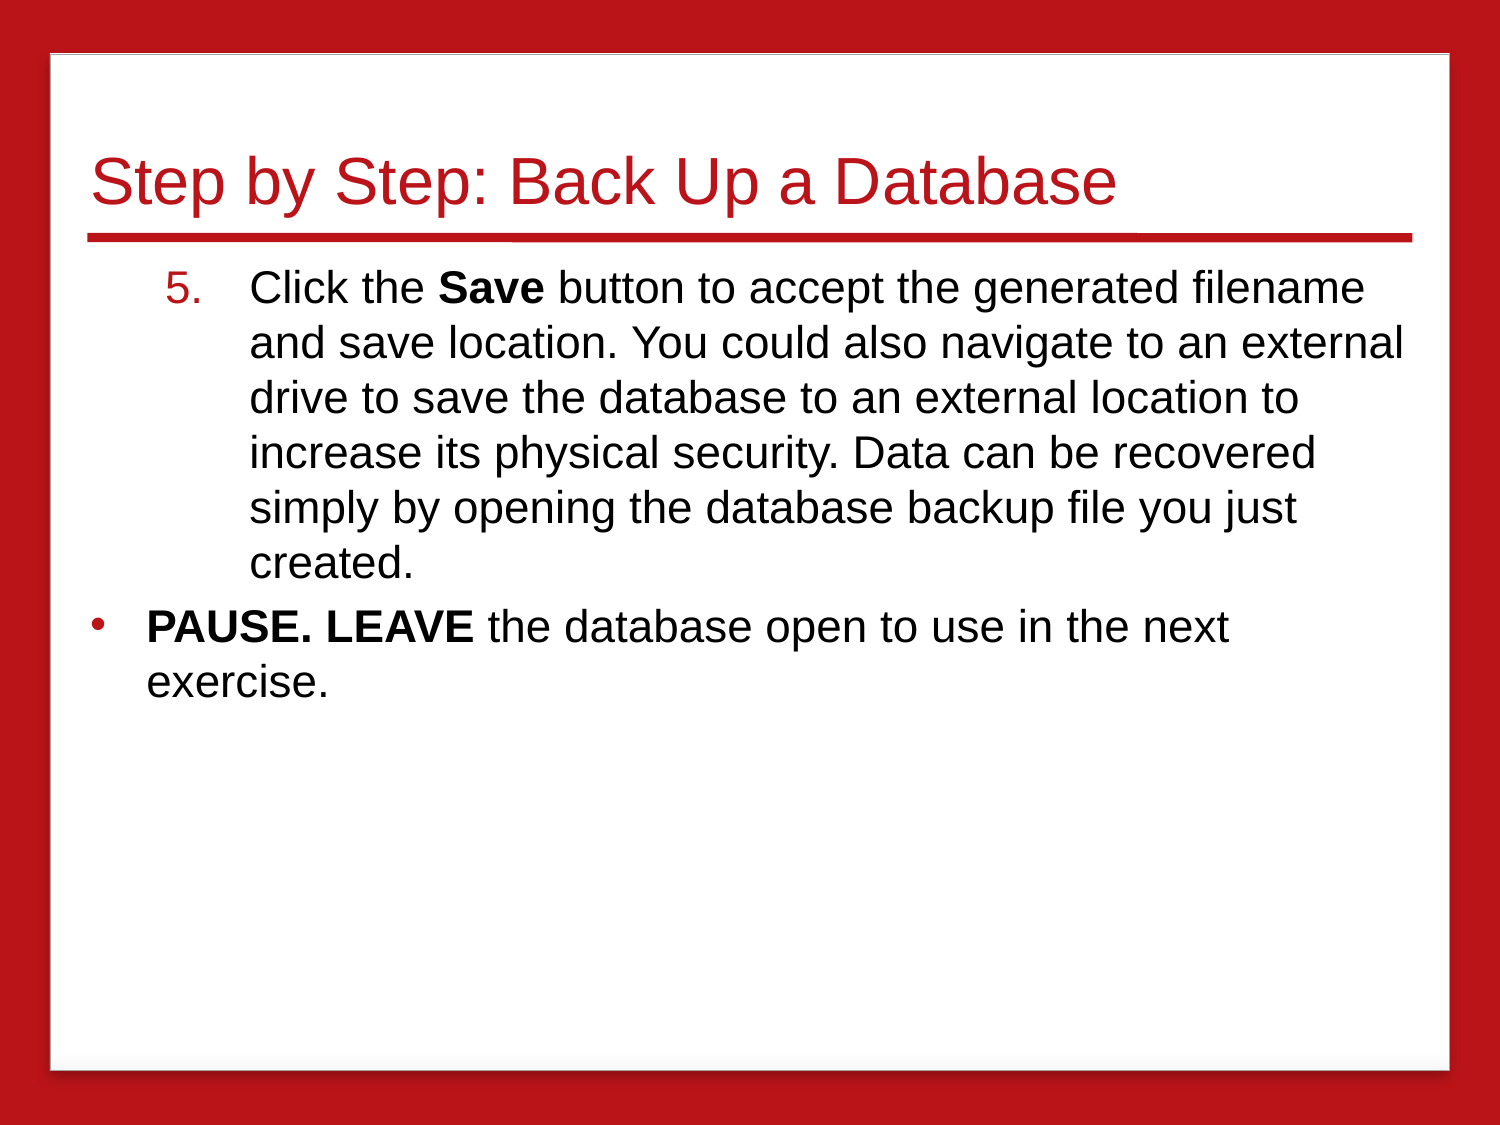

# Step by Step: Back Up a Database
Click the Save button to accept the generated filename and save location. You could also navigate to an external drive to save the database to an external location to increase its physical security. Data can be recovered simply by opening the database backup file you just created.
PAUSE. LEAVE the database open to use in the next exercise.